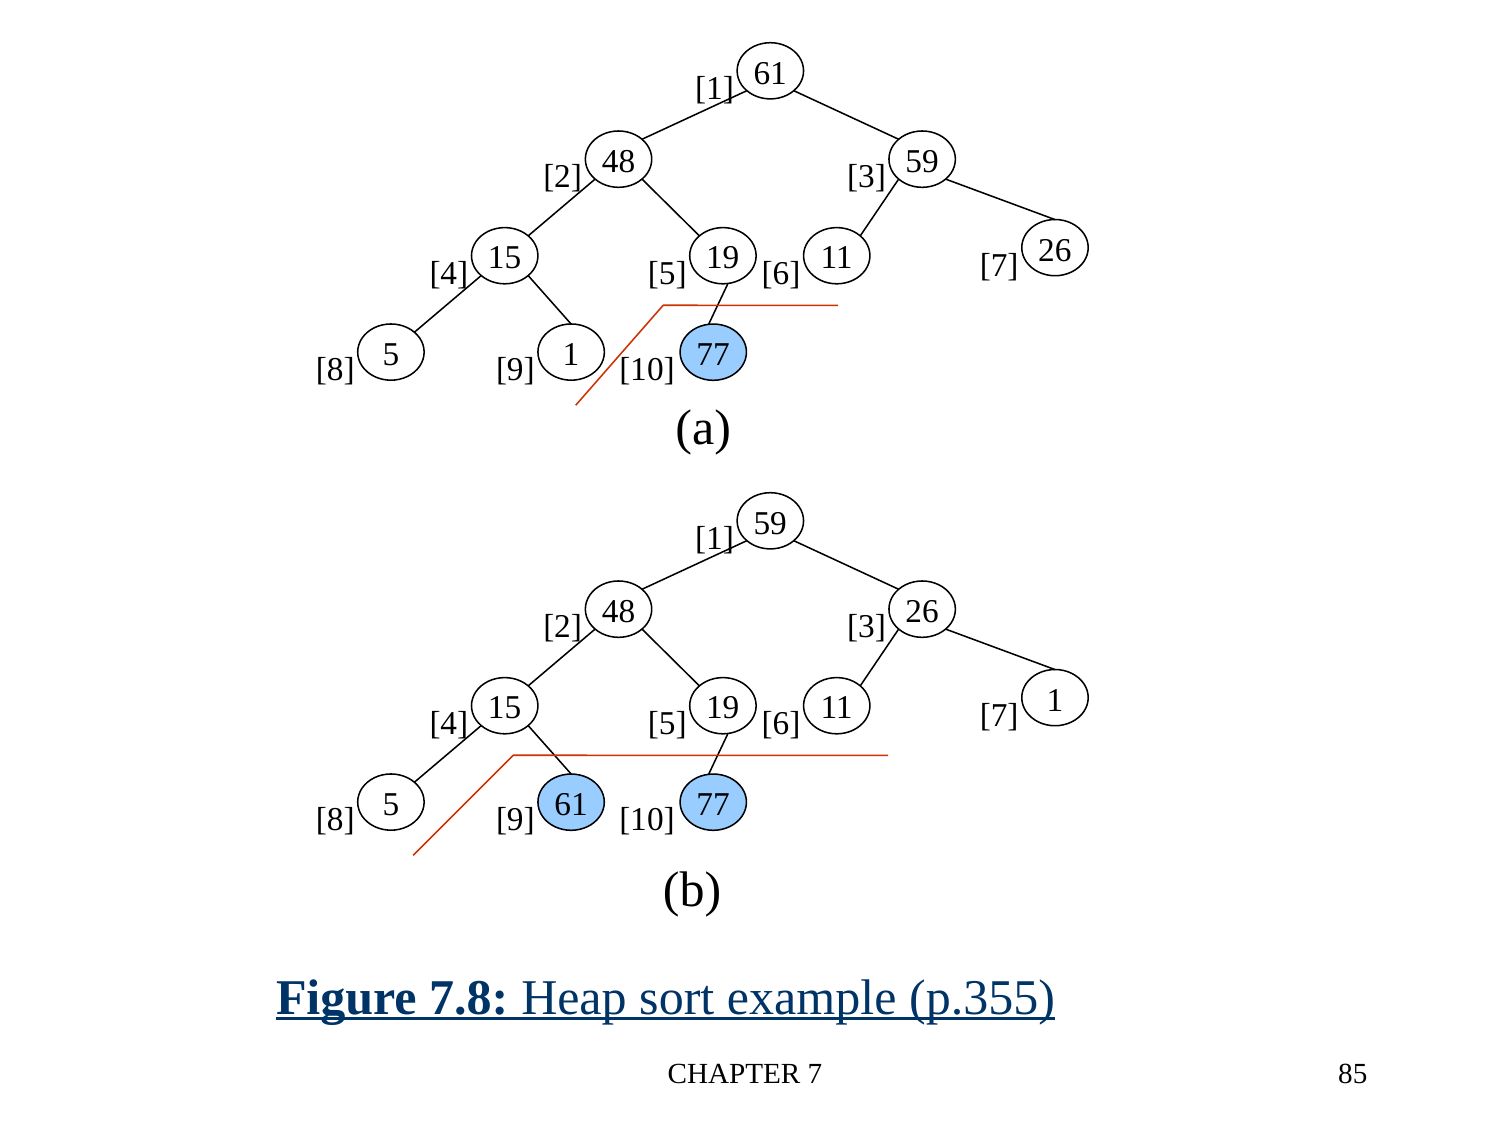

61
[1]
48
[2]
59
[3]
26
[7]
15
[4]
19
[5]
11
[6]

5
[8]
1
[9]
77
[10]
(a)
59
[1]
48
[2]
26
[3]
1
[7]
15
[4]
19
[5]
11
[6]

5
[8]
61
77
[9]
[10]
(b)
# Figure 7.8: Heap sort example (p.355)
CHAPTER 7
85